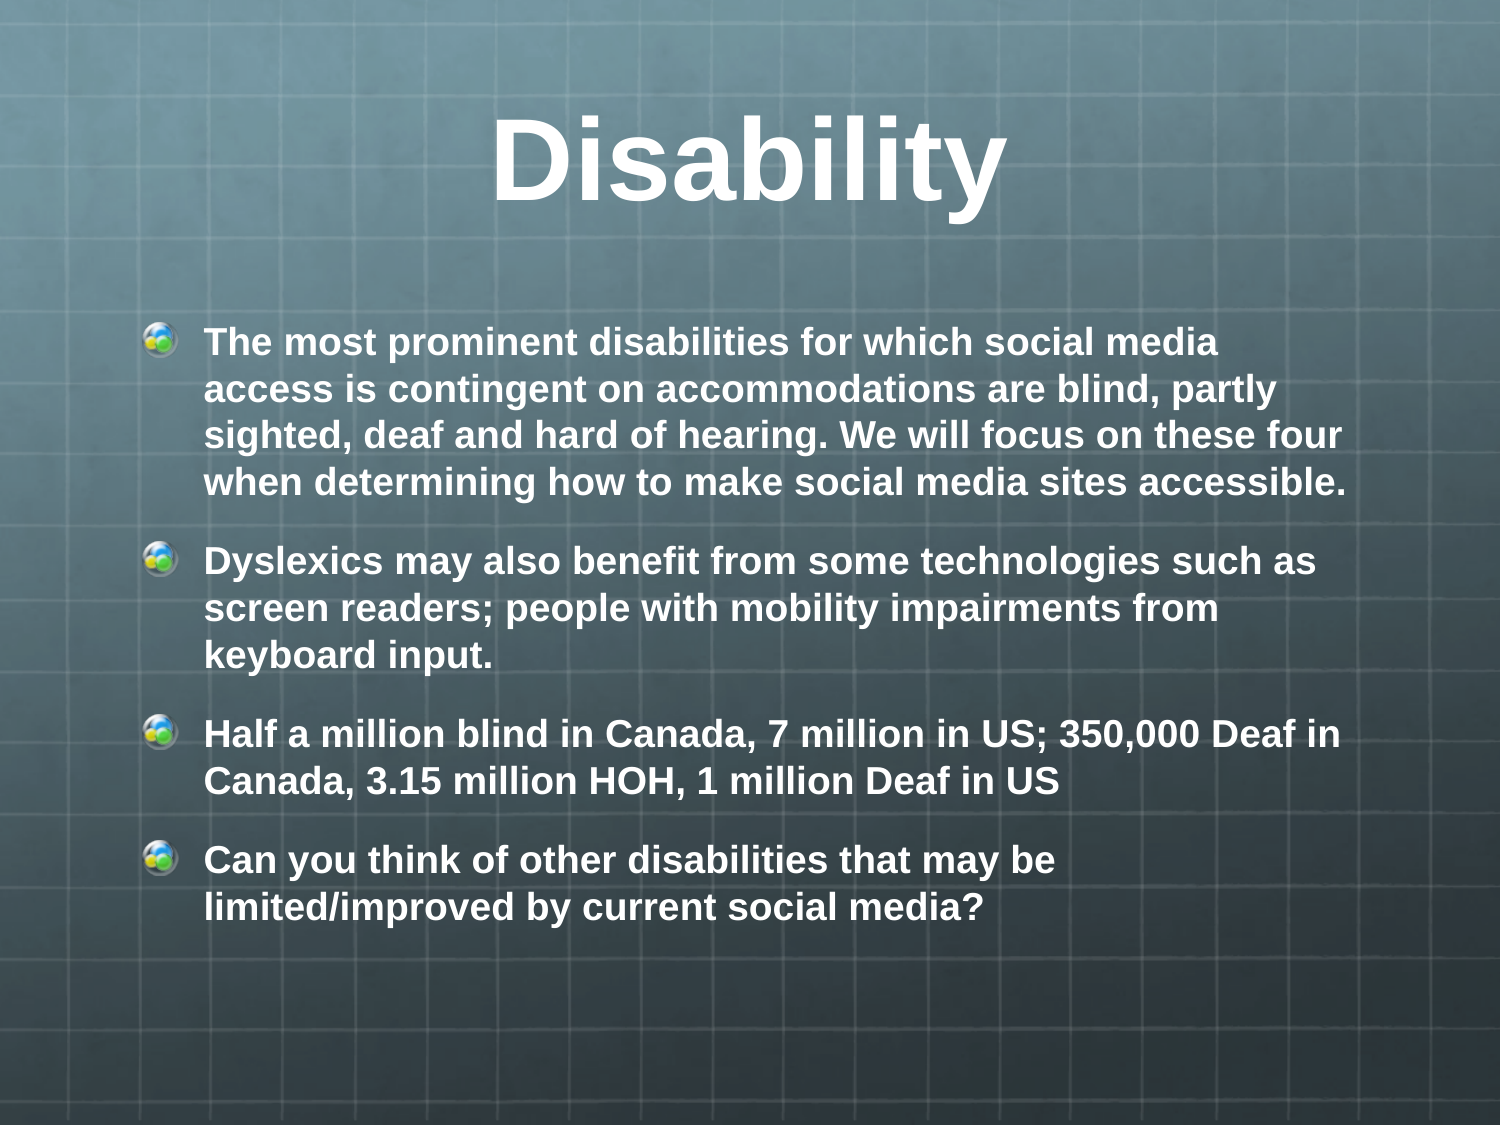

# Disability
The most prominent disabilities for which social media access is contingent on accommodations are blind, partly sighted, deaf and hard of hearing. We will focus on these four when determining how to make social media sites accessible.
Dyslexics may also benefit from some technologies such as screen readers; people with mobility impairments from keyboard input.
Half a million blind in Canada, 7 million in US; 350,000 Deaf in Canada, 3.15 million HOH, 1 million Deaf in US
Can you think of other disabilities that may be limited/improved by current social media?